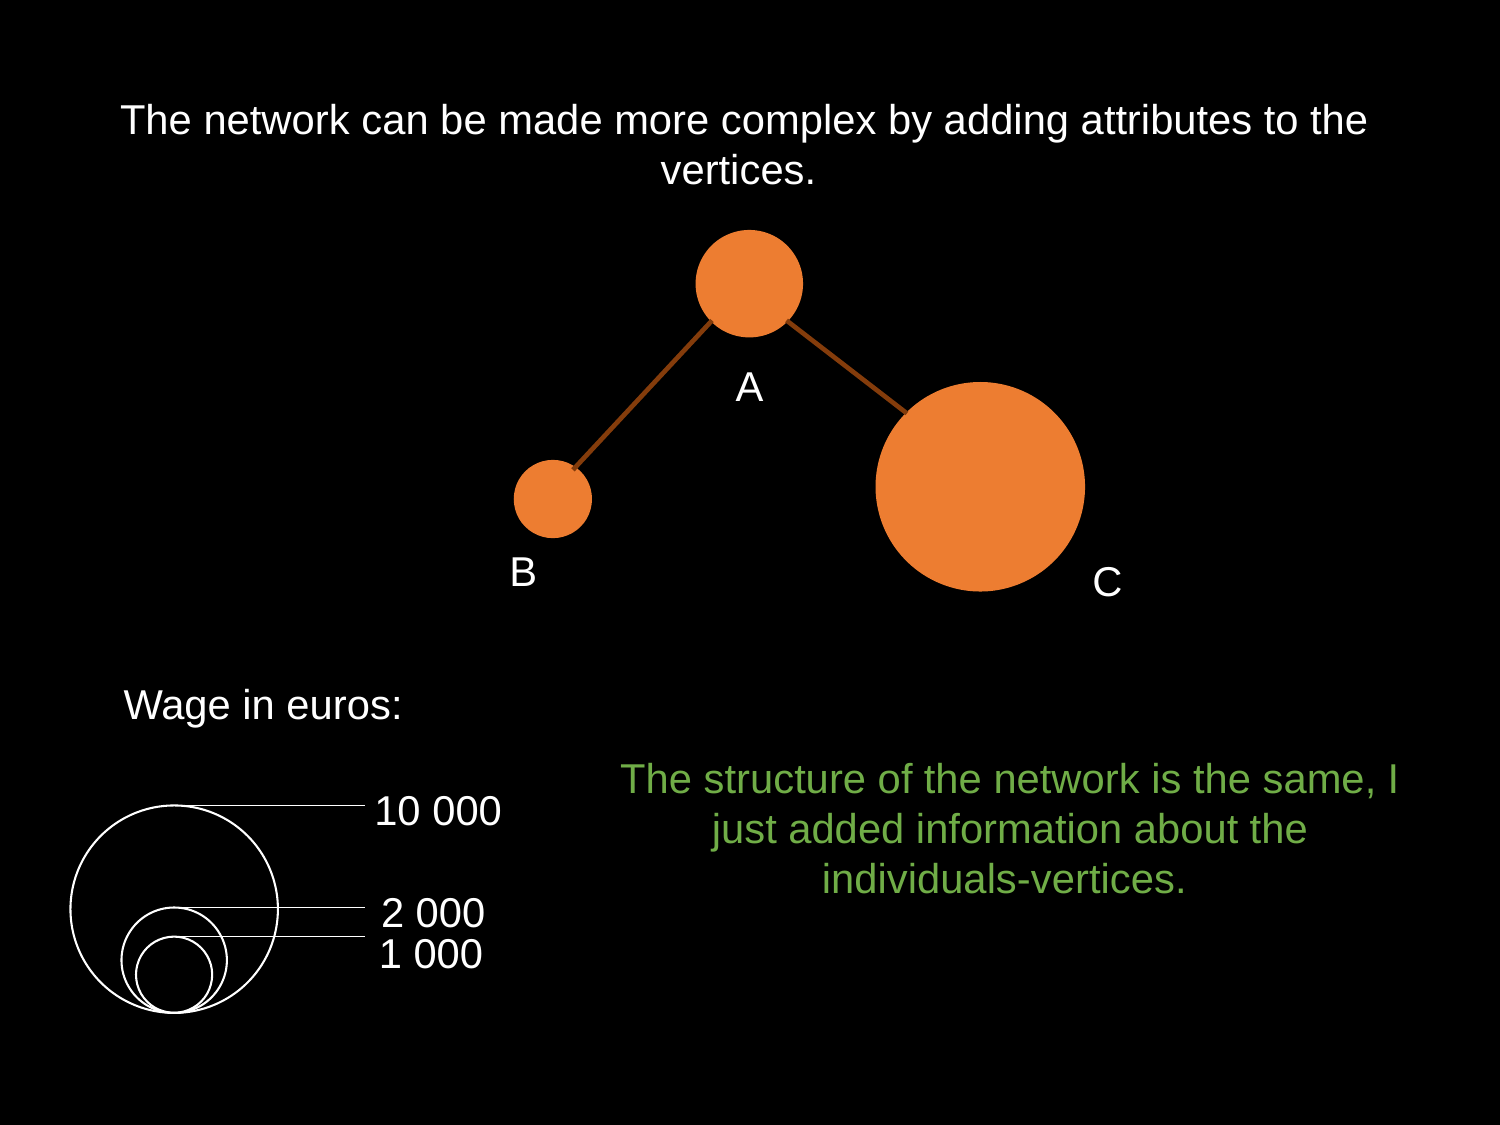

The network can be made more complex by adding attributes to the vertices.

A

B
C
Wage in euros:
The structure of the network is the same, I just added information about the individuals-vertices.
10 000

2 000

1 000